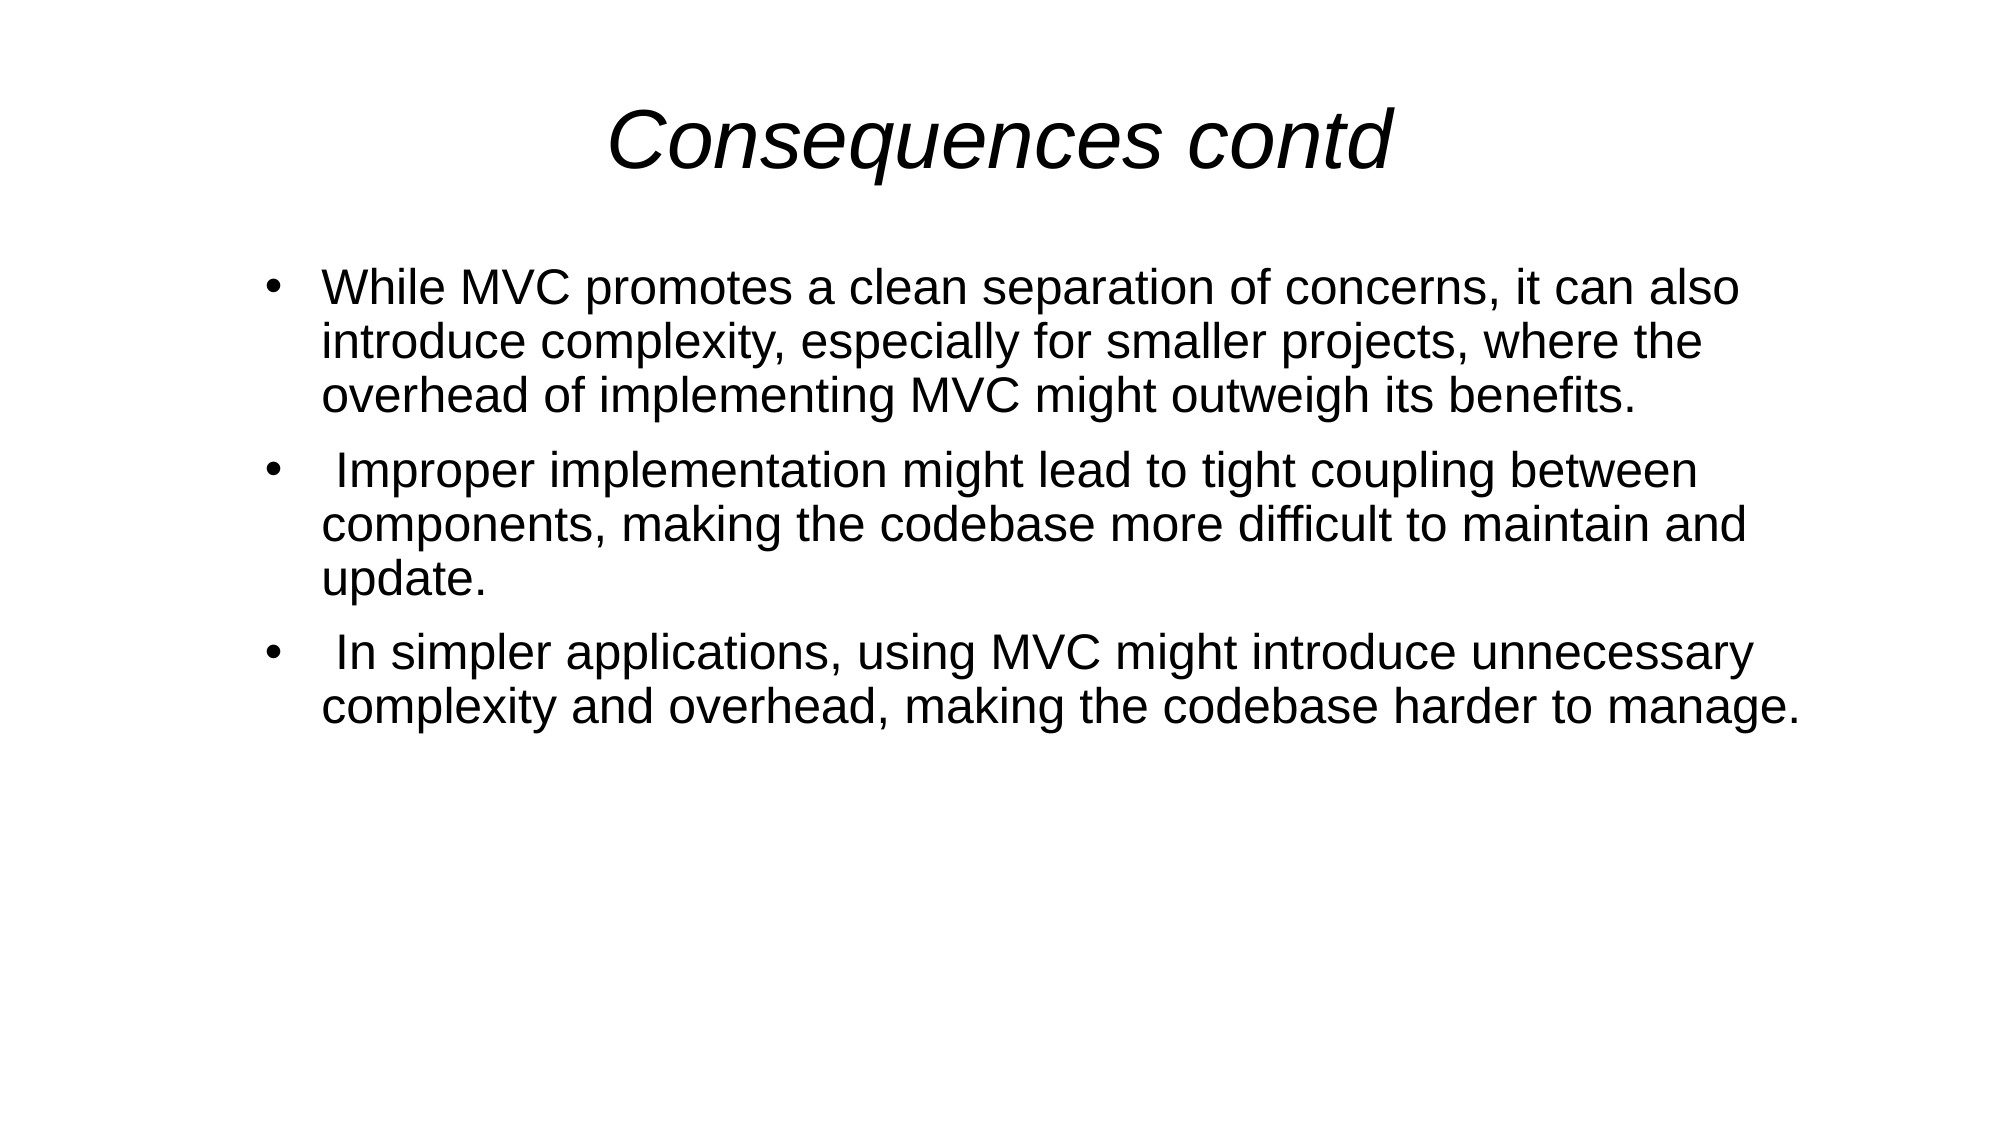

# Consequences contd
While MVC promotes a clean separation of concerns, it can also introduce complexity, especially for smaller projects, where the overhead of implementing MVC might outweigh its benefits.
 Improper implementation might lead to tight coupling between components, making the codebase more difficult to maintain and update.
 In simpler applications, using MVC might introduce unnecessary complexity and overhead, making the codebase harder to manage.